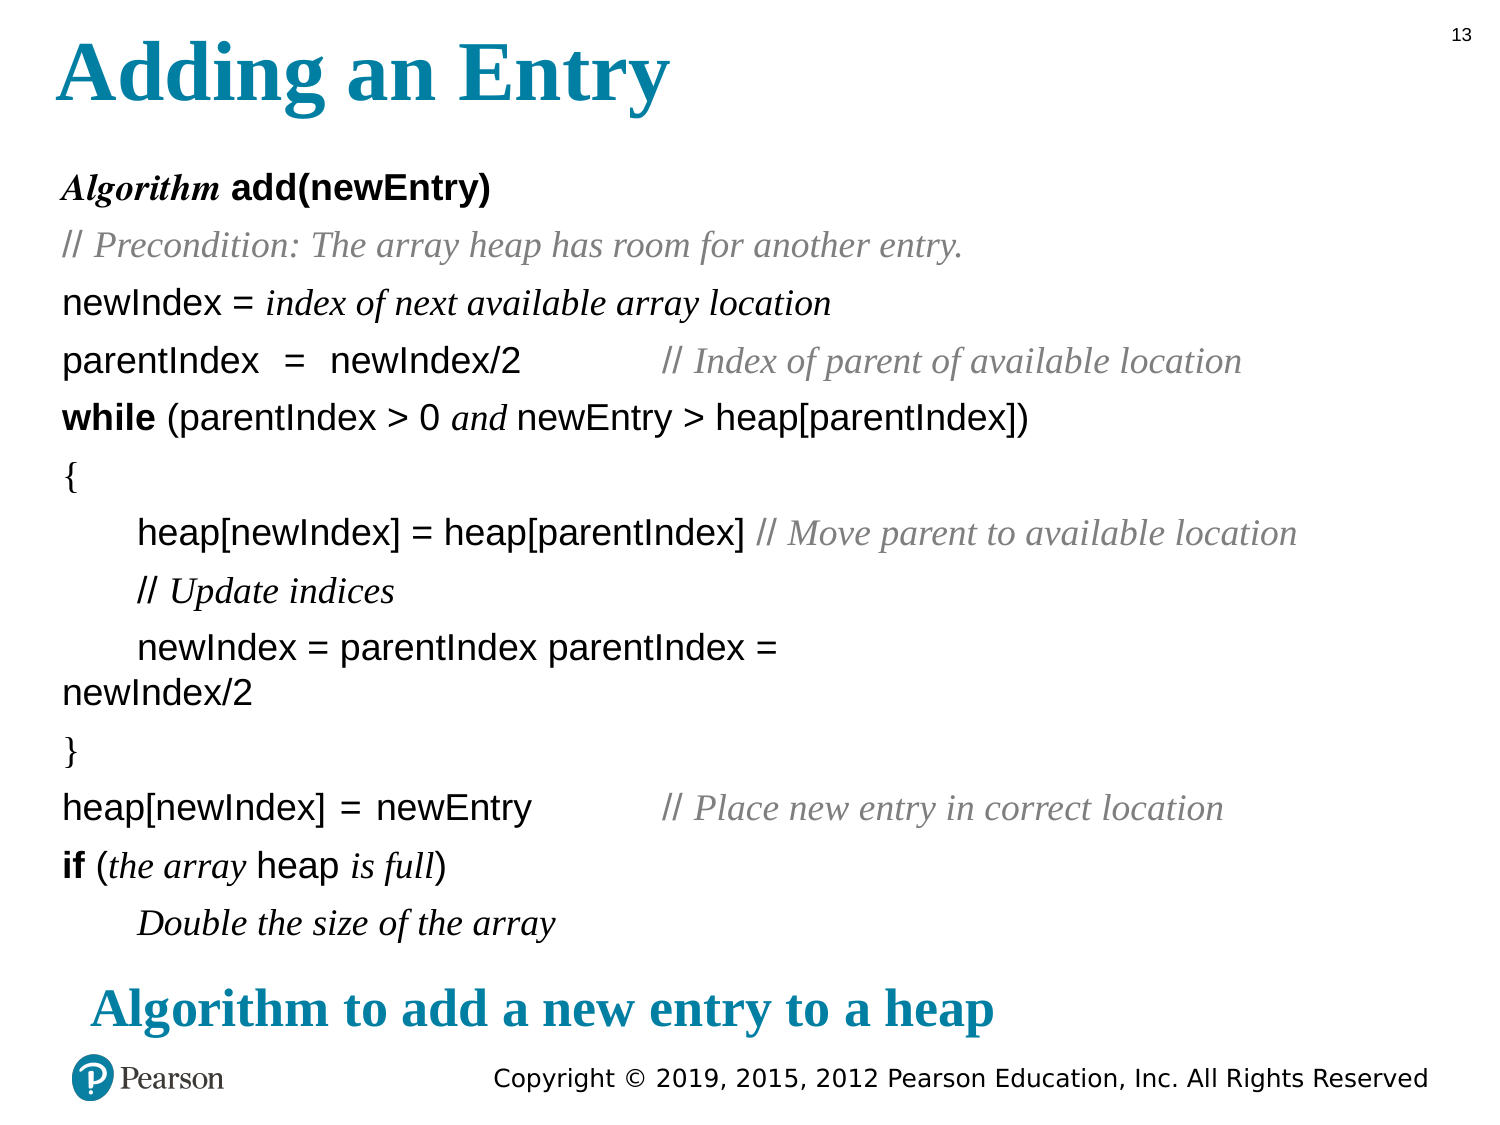

# Adding an Entry
13
Algorithm add(newEntry)
// Precondition: The array heap has room for another entry.
newIndex = index of next available array location
parentIndex  =  newIndex/2	// Index of parent of available location
while (parentIndex > 0 and newEntry > heap[parentIndex])
{
heap[newIndex] = heap[parentIndex] // Move parent to available location
// Update indices
newIndex = parentIndex parentIndex = newIndex/2
}
heap[newIndex] = newEntry	// Place new entry in correct location
if (the array heap is full)
Double the size of the array
Algorithm to add a new entry to a heap